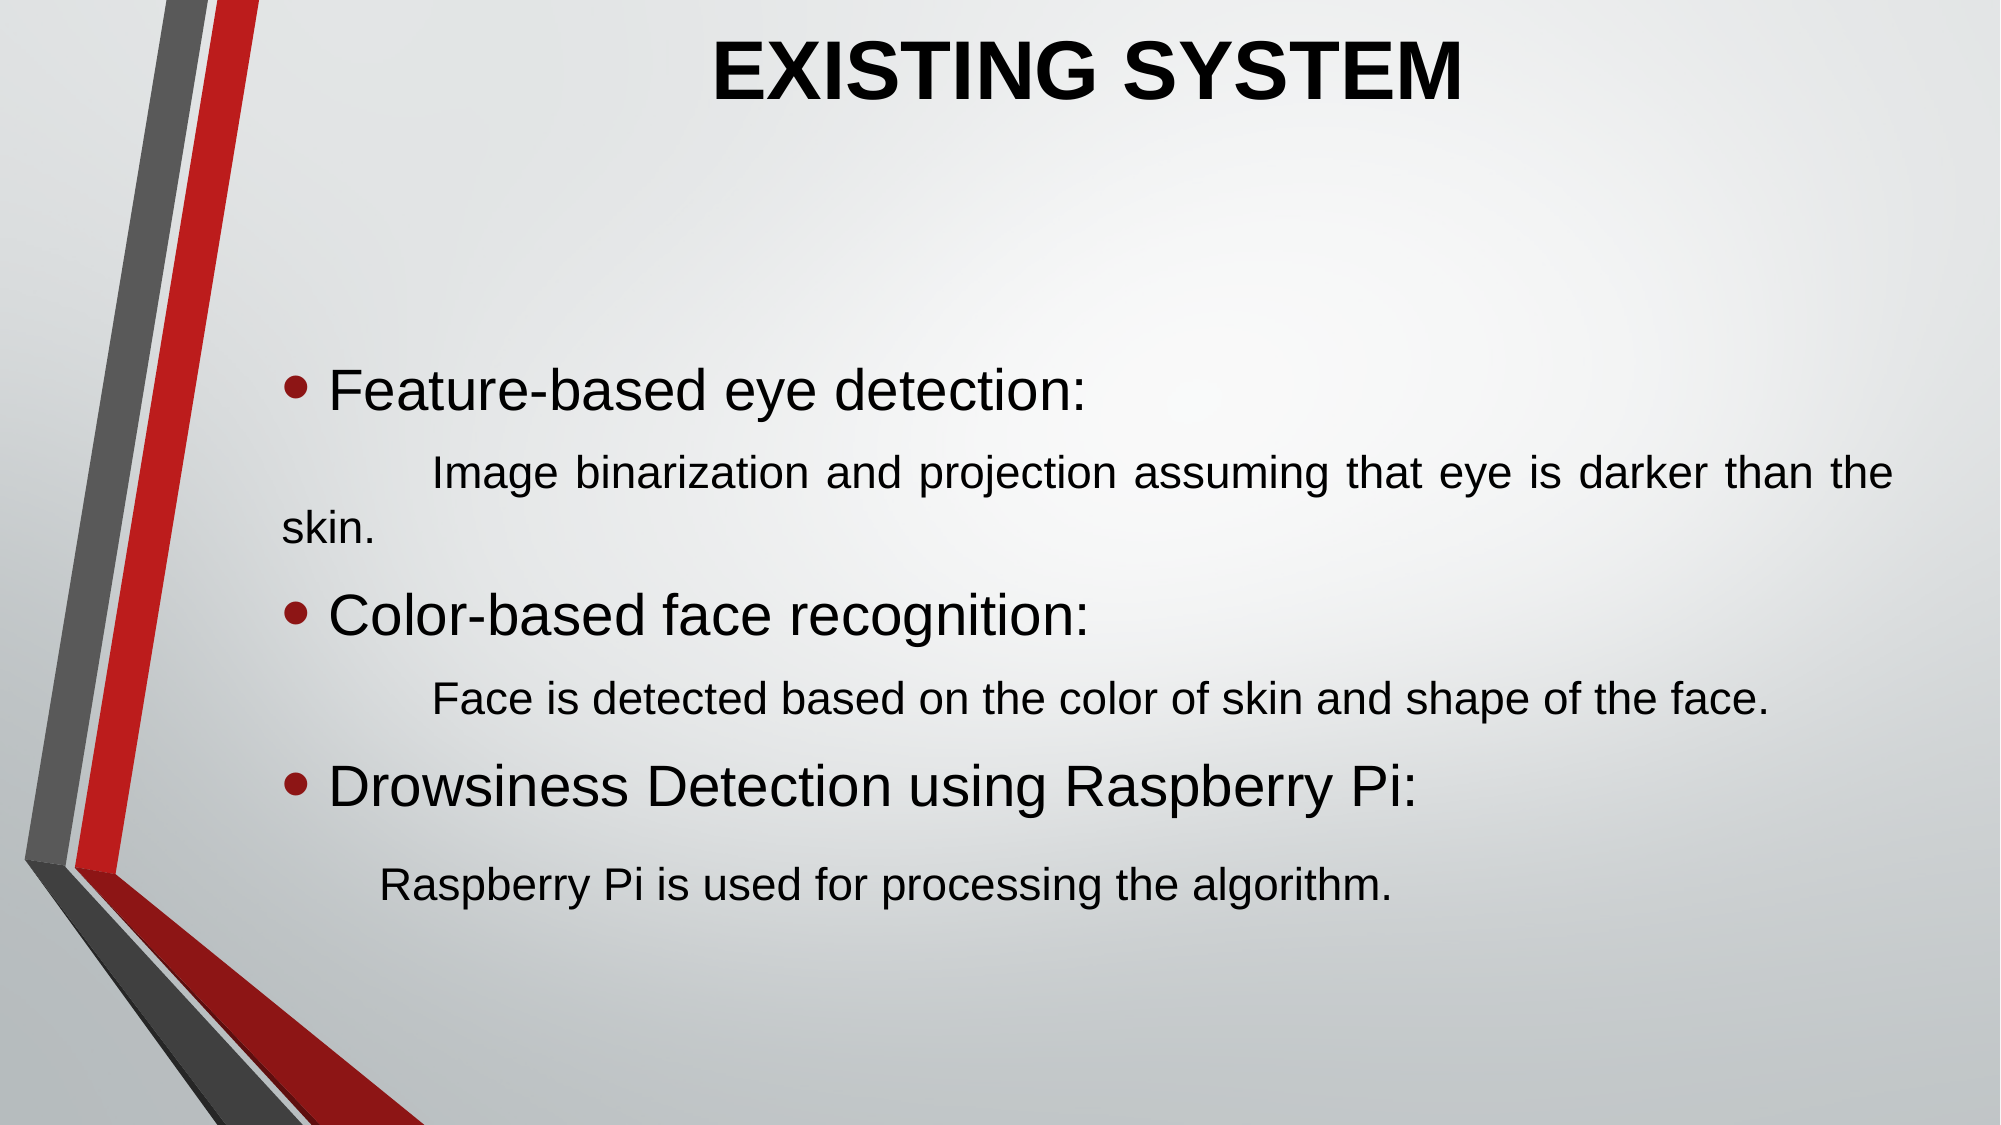

# EXISTING SYSTEM
Feature-based eye detection:
	Image binarization and projection assuming that eye is darker than the skin.
Color-based face recognition:
	Face is detected based on the color of skin and shape of the face.
Drowsiness Detection using Raspberry Pi:
      Raspberry Pi is used for processing the algorithm.